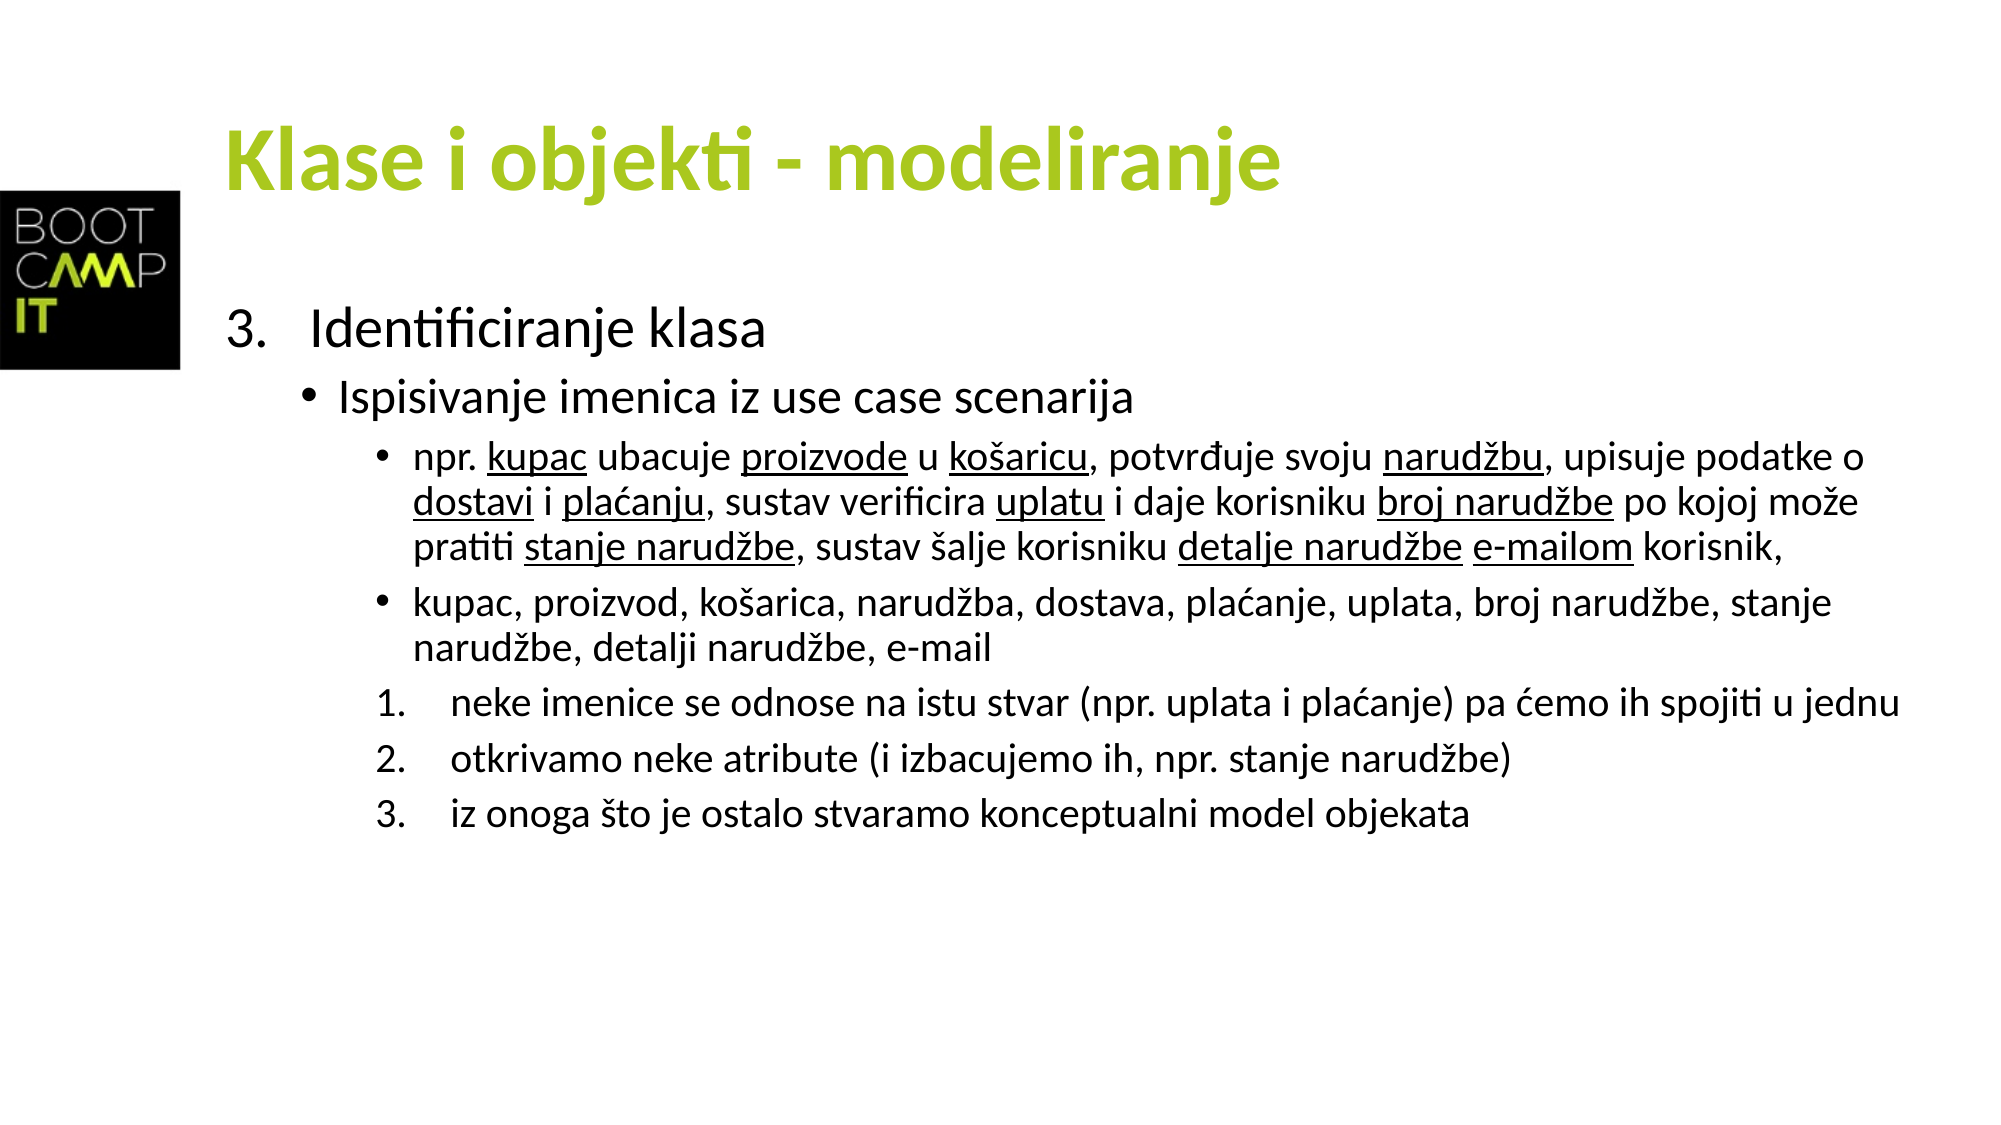

# Klase i objekti - modeliranje
Identificiranje klasa
Ispisivanje imenica iz use case scenarija
npr. kupac ubacuje proizvode u košaricu, potvrđuje svoju narudžbu, upisuje podatke o dostavi i plaćanju, sustav verificira uplatu i daje korisniku broj narudžbe po kojoj može pratiti stanje narudžbe, sustav šalje korisniku detalje narudžbe e-mailom korisnik,
kupac, proizvod, košarica, narudžba, dostava, plaćanje, uplata, broj narudžbe, stanje narudžbe, detalji narudžbe, e-mail
neke imenice se odnose na istu stvar (npr. uplata i plaćanje) pa ćemo ih spojiti u jednu
otkrivamo neke atribute (i izbacujemo ih, npr. stanje narudžbe)
iz onoga što je ostalo stvaramo konceptualni model objekata